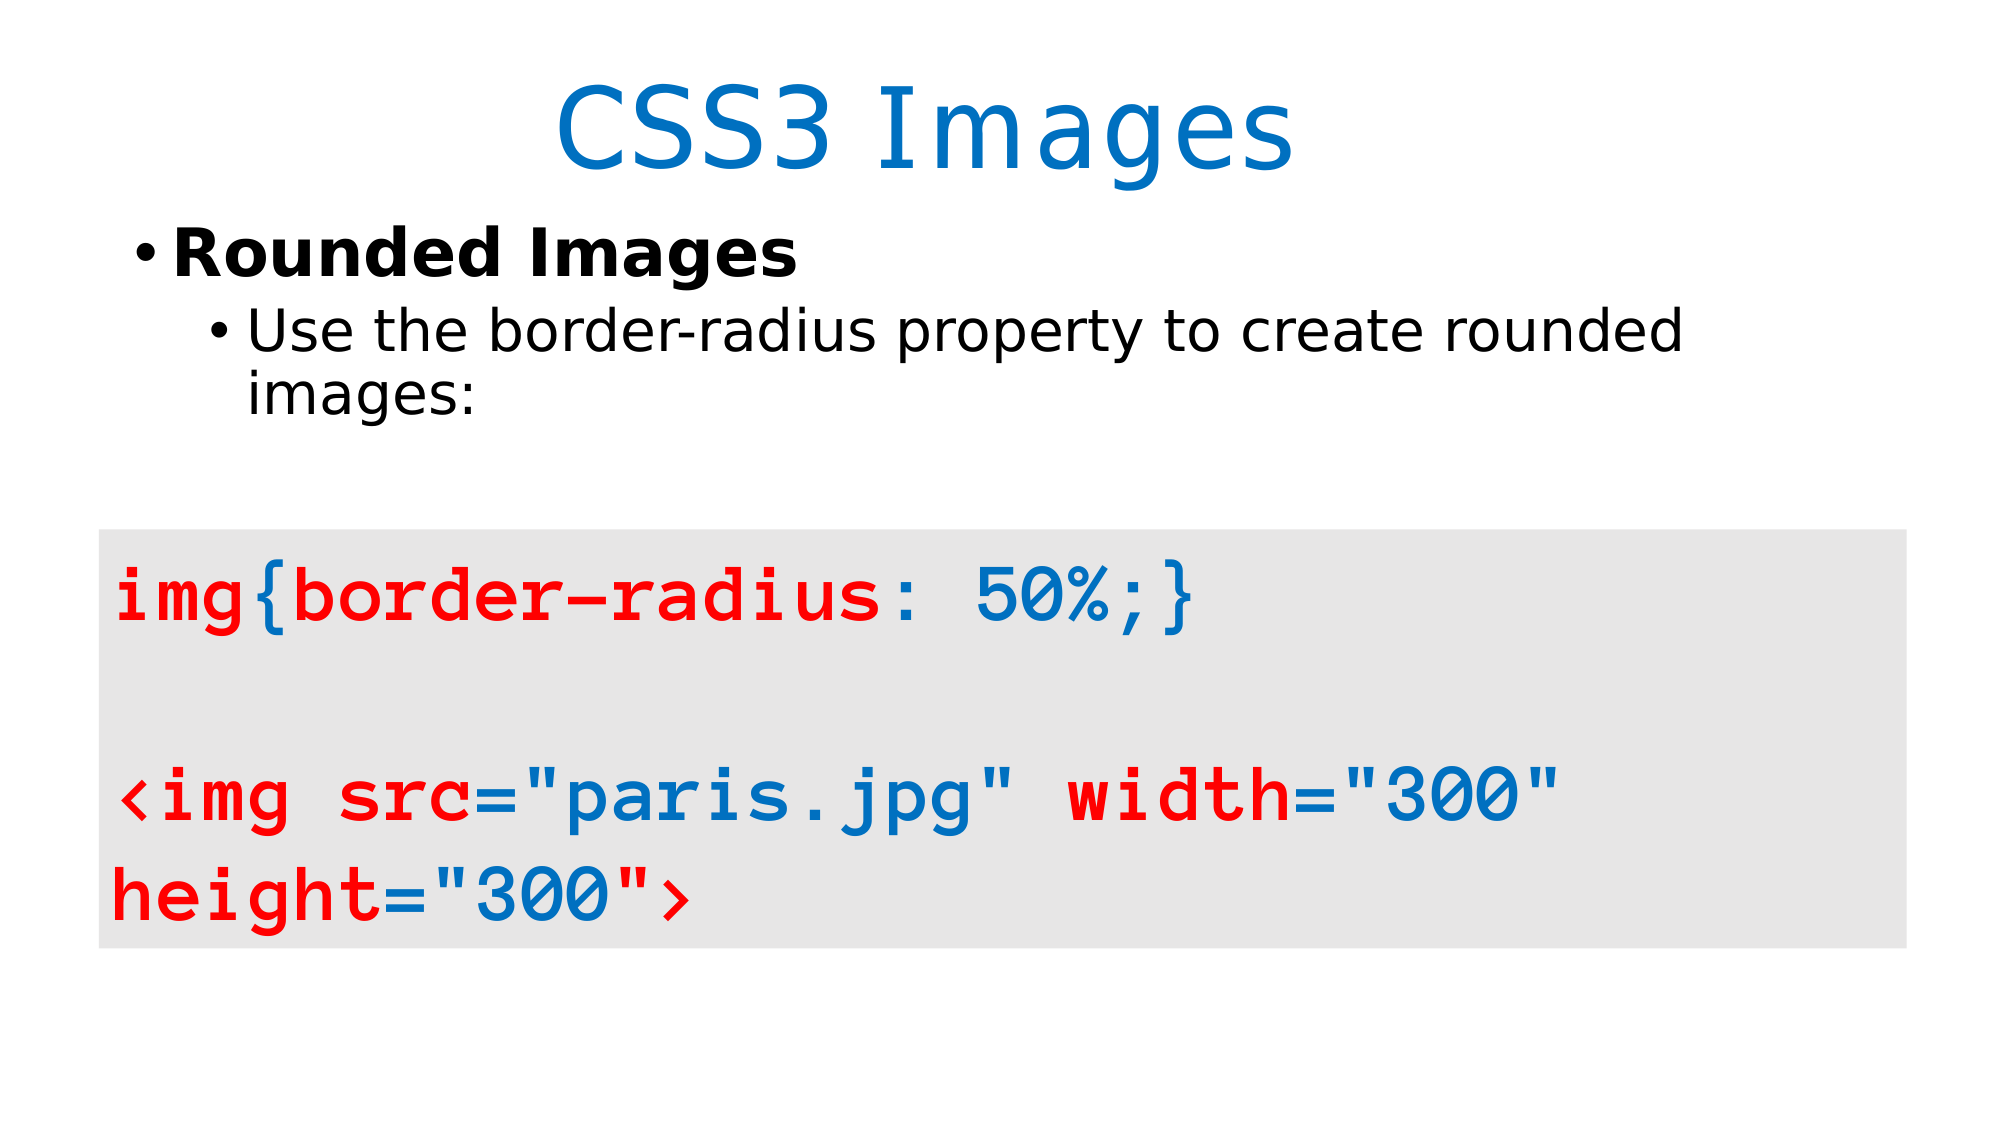

# CSS3 Images
Rounded Images
Use the border-radius property to create rounded images:
img{border-radius: 50%;}

<img src="paris.jpg" width="300" height="300">